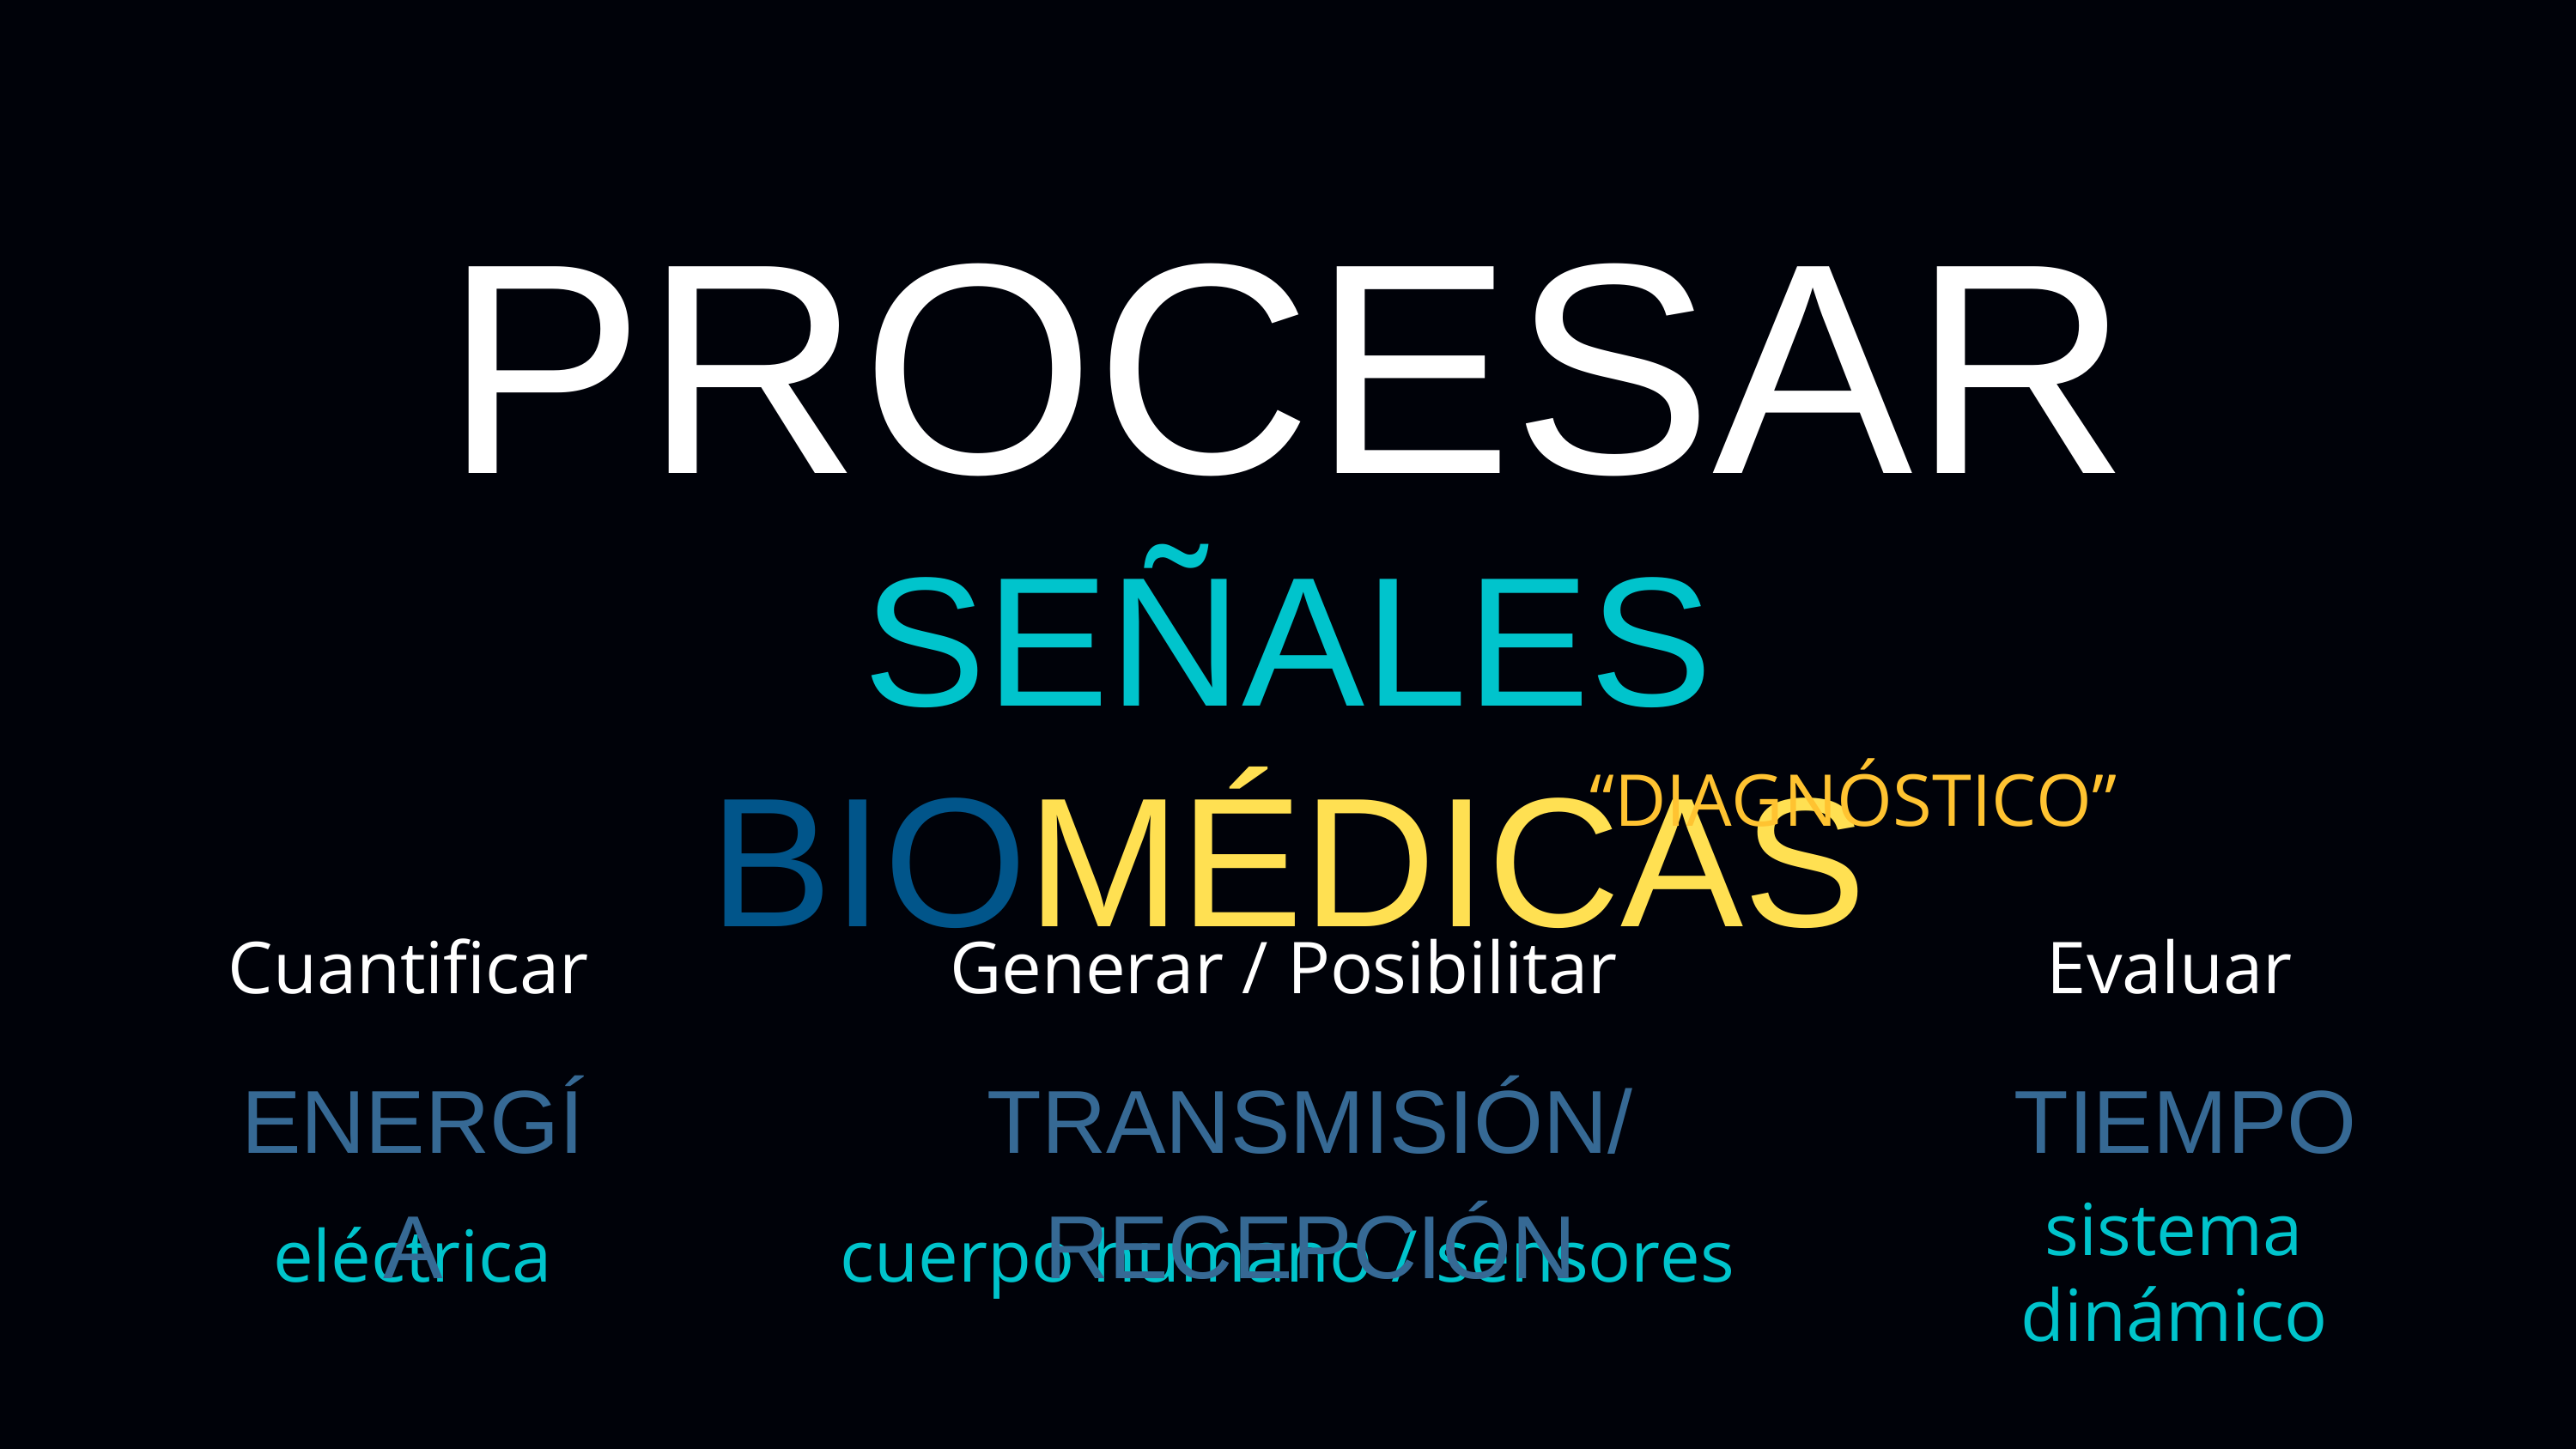

PROCESAR
SEÑALES BIOMÉDICAS
“DIAGNÓSTICO”
Cuantificar
Generar / Posibilitar
Evaluar
ENERGÍA
TRANSMISIÓN/RECEPCIÓN
TIEMPO
sistema
dinámico
eléctrica
cuerpo humano / sensores